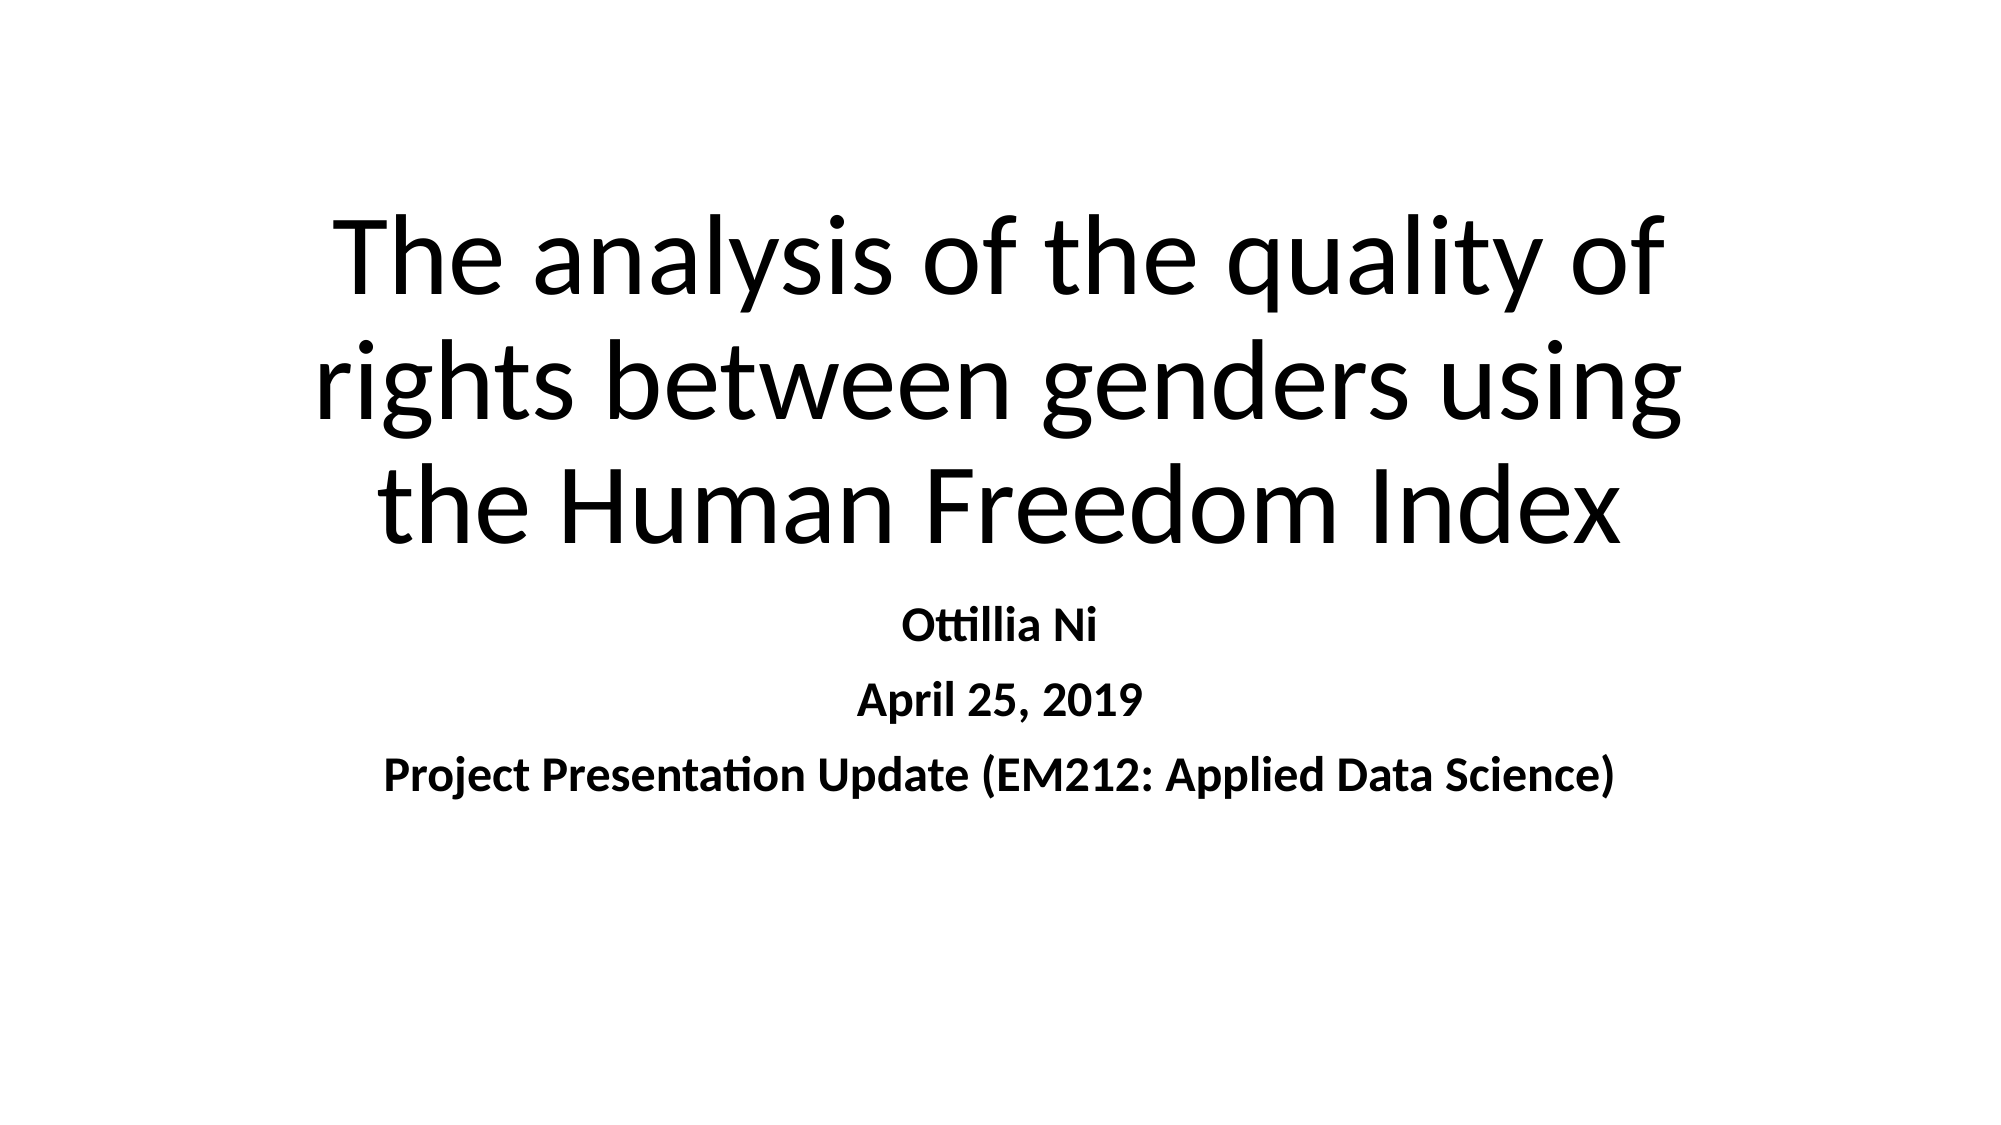

# The analysis of the quality of rights between genders using the Human Freedom Index
Ottillia Ni
April 25, 2019
Project Presentation Update (EM212: Applied Data Science)